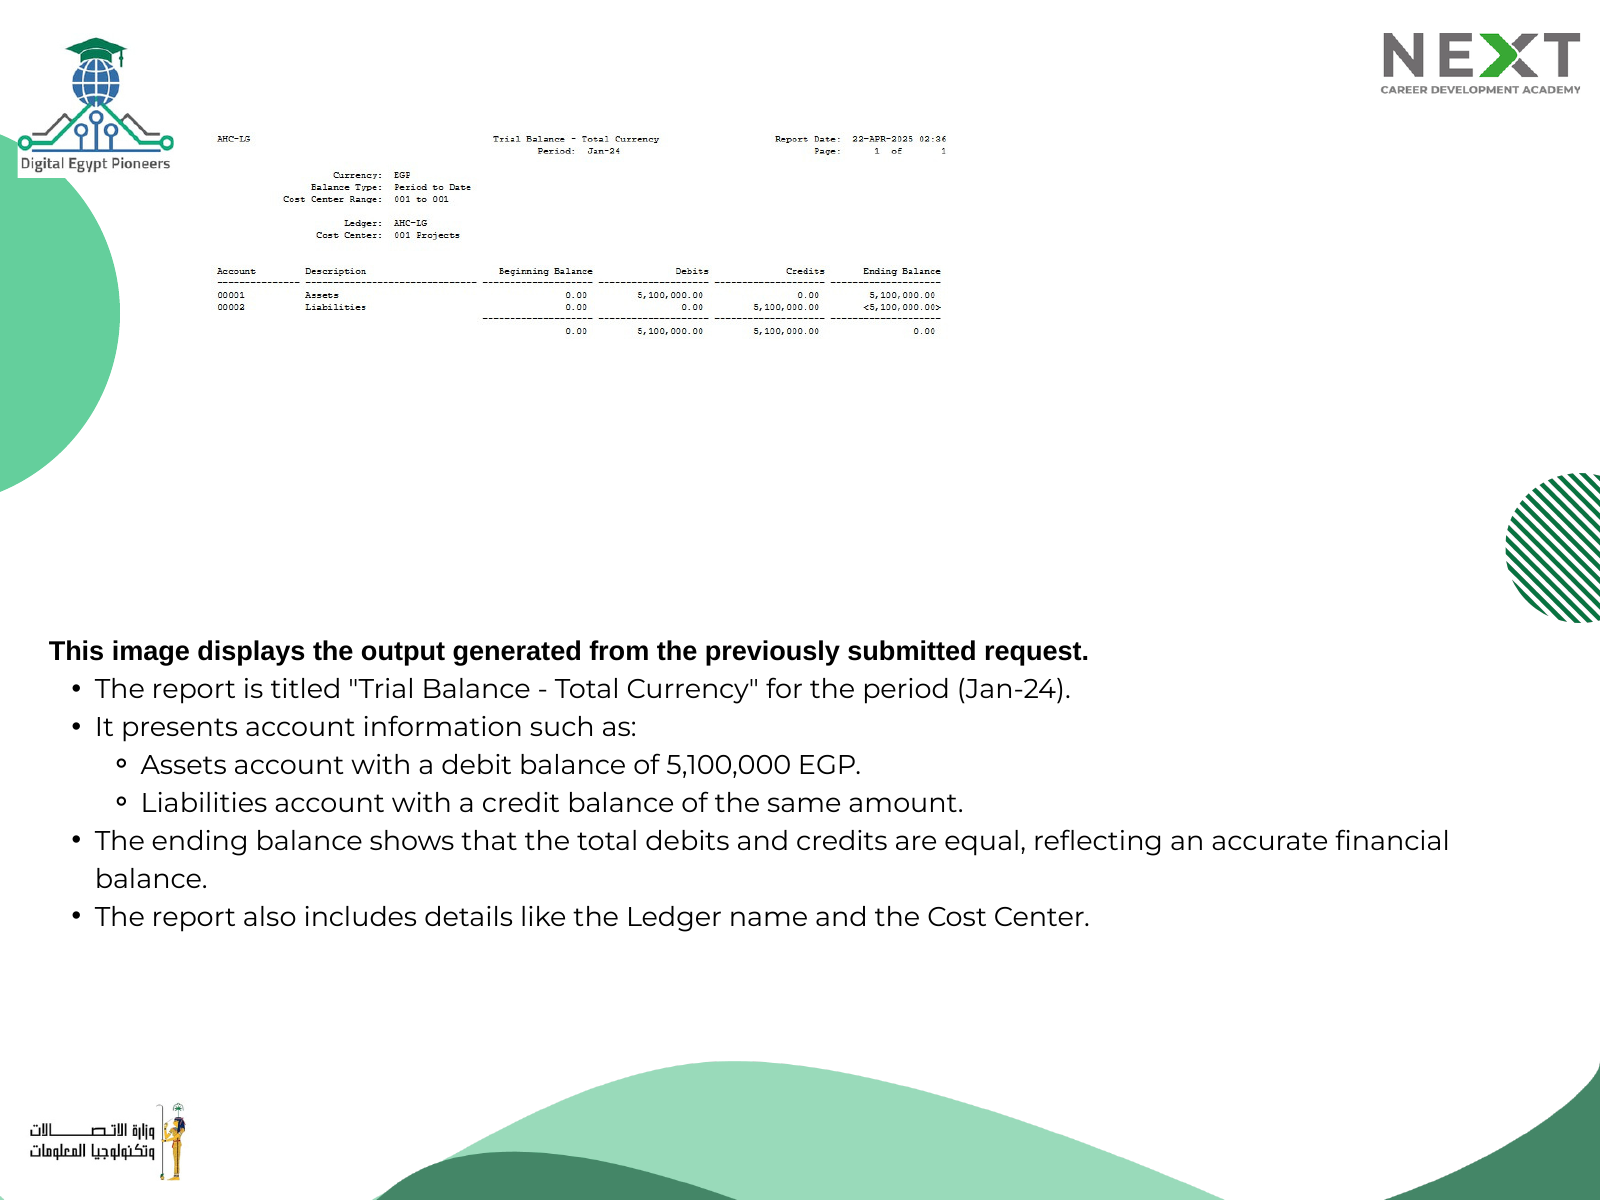

This image displays the output generated from the previously submitted request.
The report is titled "Trial Balance - Total Currency" for the period (Jan-24).
It presents account information such as:
Assets account with a debit balance of 5,100,000 EGP.
Liabilities account with a credit balance of the same amount.
The ending balance shows that the total debits and credits are equal, reflecting an accurate financial balance.
The report also includes details like the Ledger name and the Cost Center.